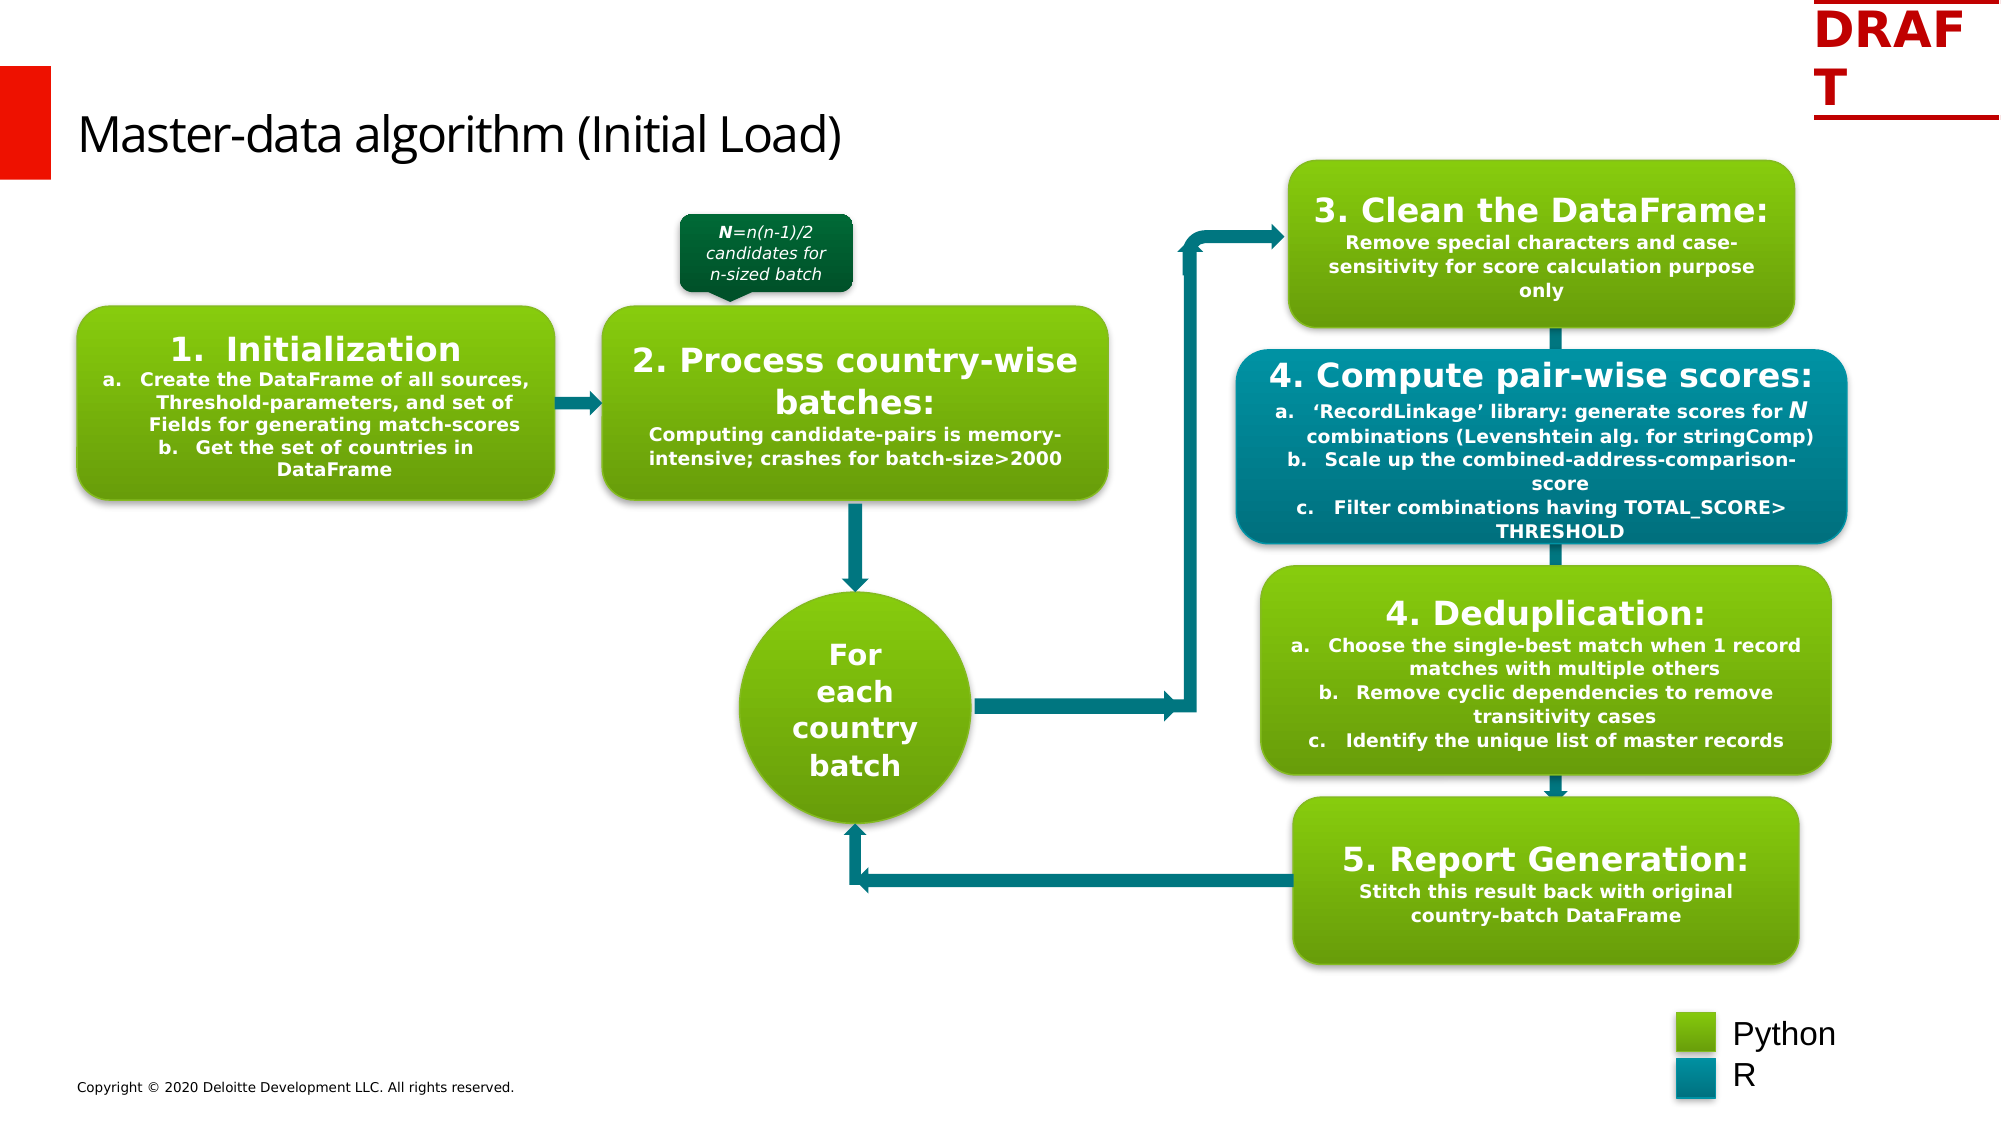

Master-data algorithm (Initial Load)
3. Clean the DataFrame:
Remove special characters and case-sensitivity for score calculation purpose only

N=n(n-1)/2 candidates for n-sized batch

Initialization
Create the DataFrame of all sources, Threshold-parameters, and set of Fields for generating match-scores
Get the set of countries in DataFrame
2. Process country-wise batches:
Computing candidate-pairs is memory-intensive; crashes for batch-size>2000

4. Compute pair-wise scores:
‘RecordLinkage’ library: generate scores for N combinations (Levenshtein alg. for stringComp)
Scale up the combined-address-comparison-score
Filter combinations having TOTAL_SCORE> THRESHOLD

4. Deduplication:
Choose the single-best match when 1 record matches with multiple others
Remove cyclic dependencies to remove transitivity cases
Identify the unique list of master records
For each countrybatch

5. Report Generation:
Stitch this result back with original country-batch DataFrame

Python
R